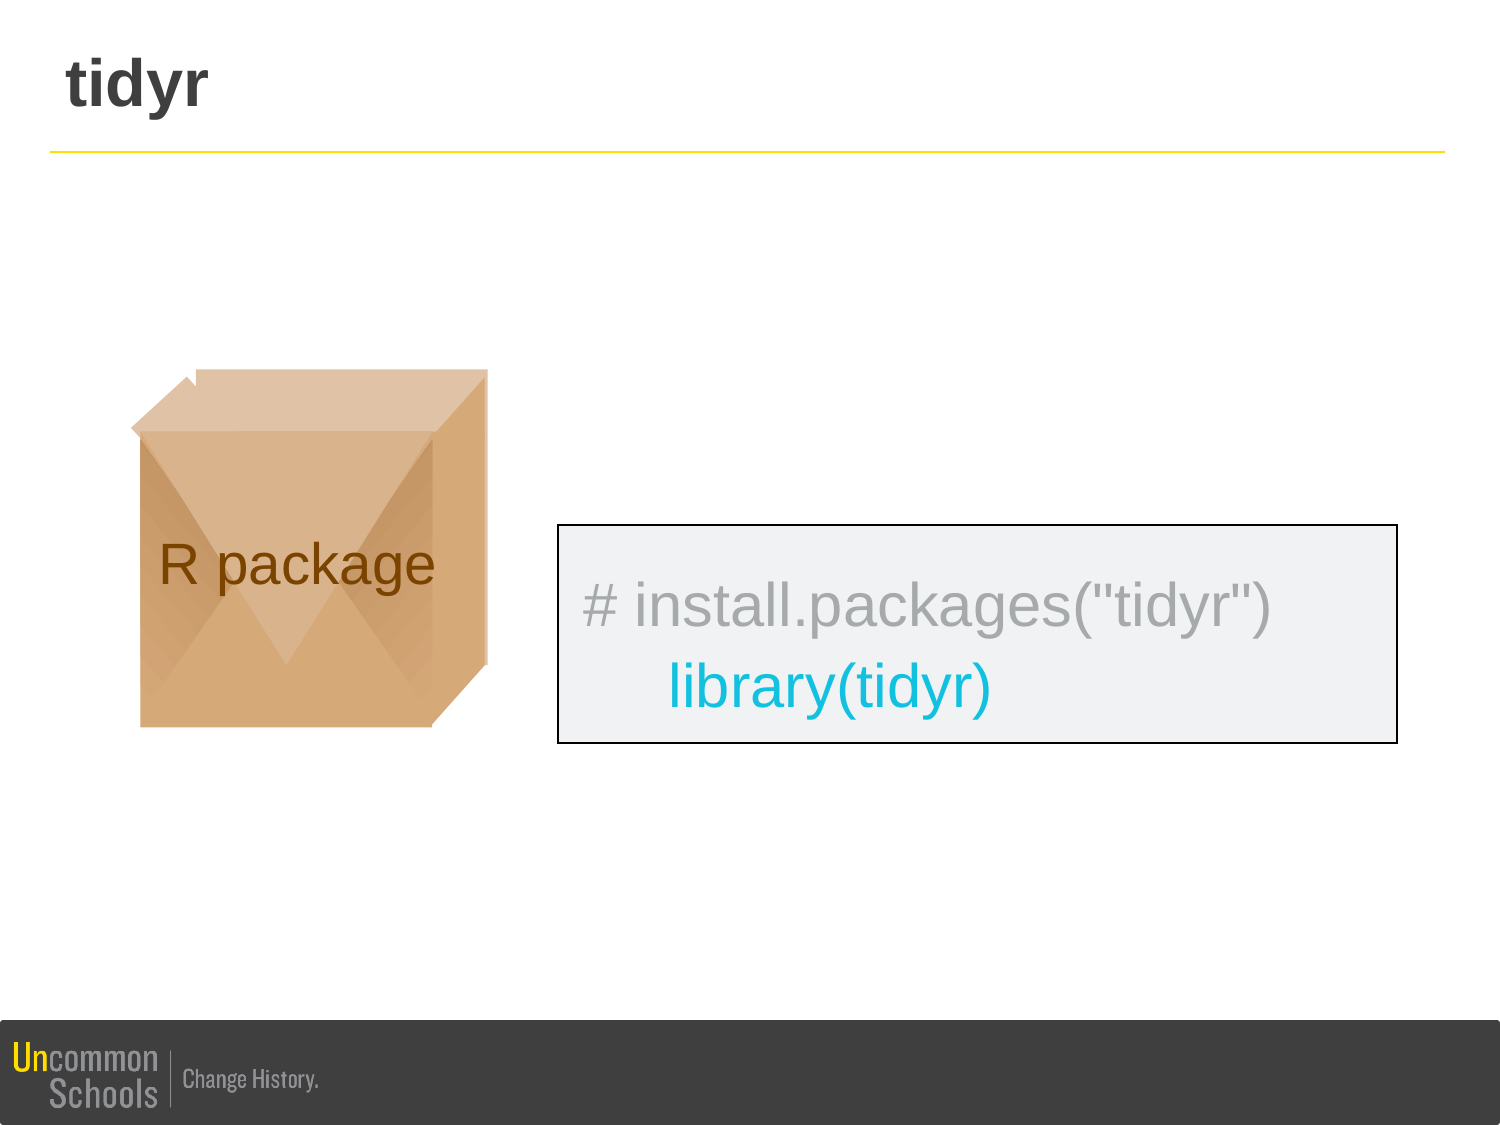

# tidyr

R package

# install.packages("tidyr")
     library(tidyr)